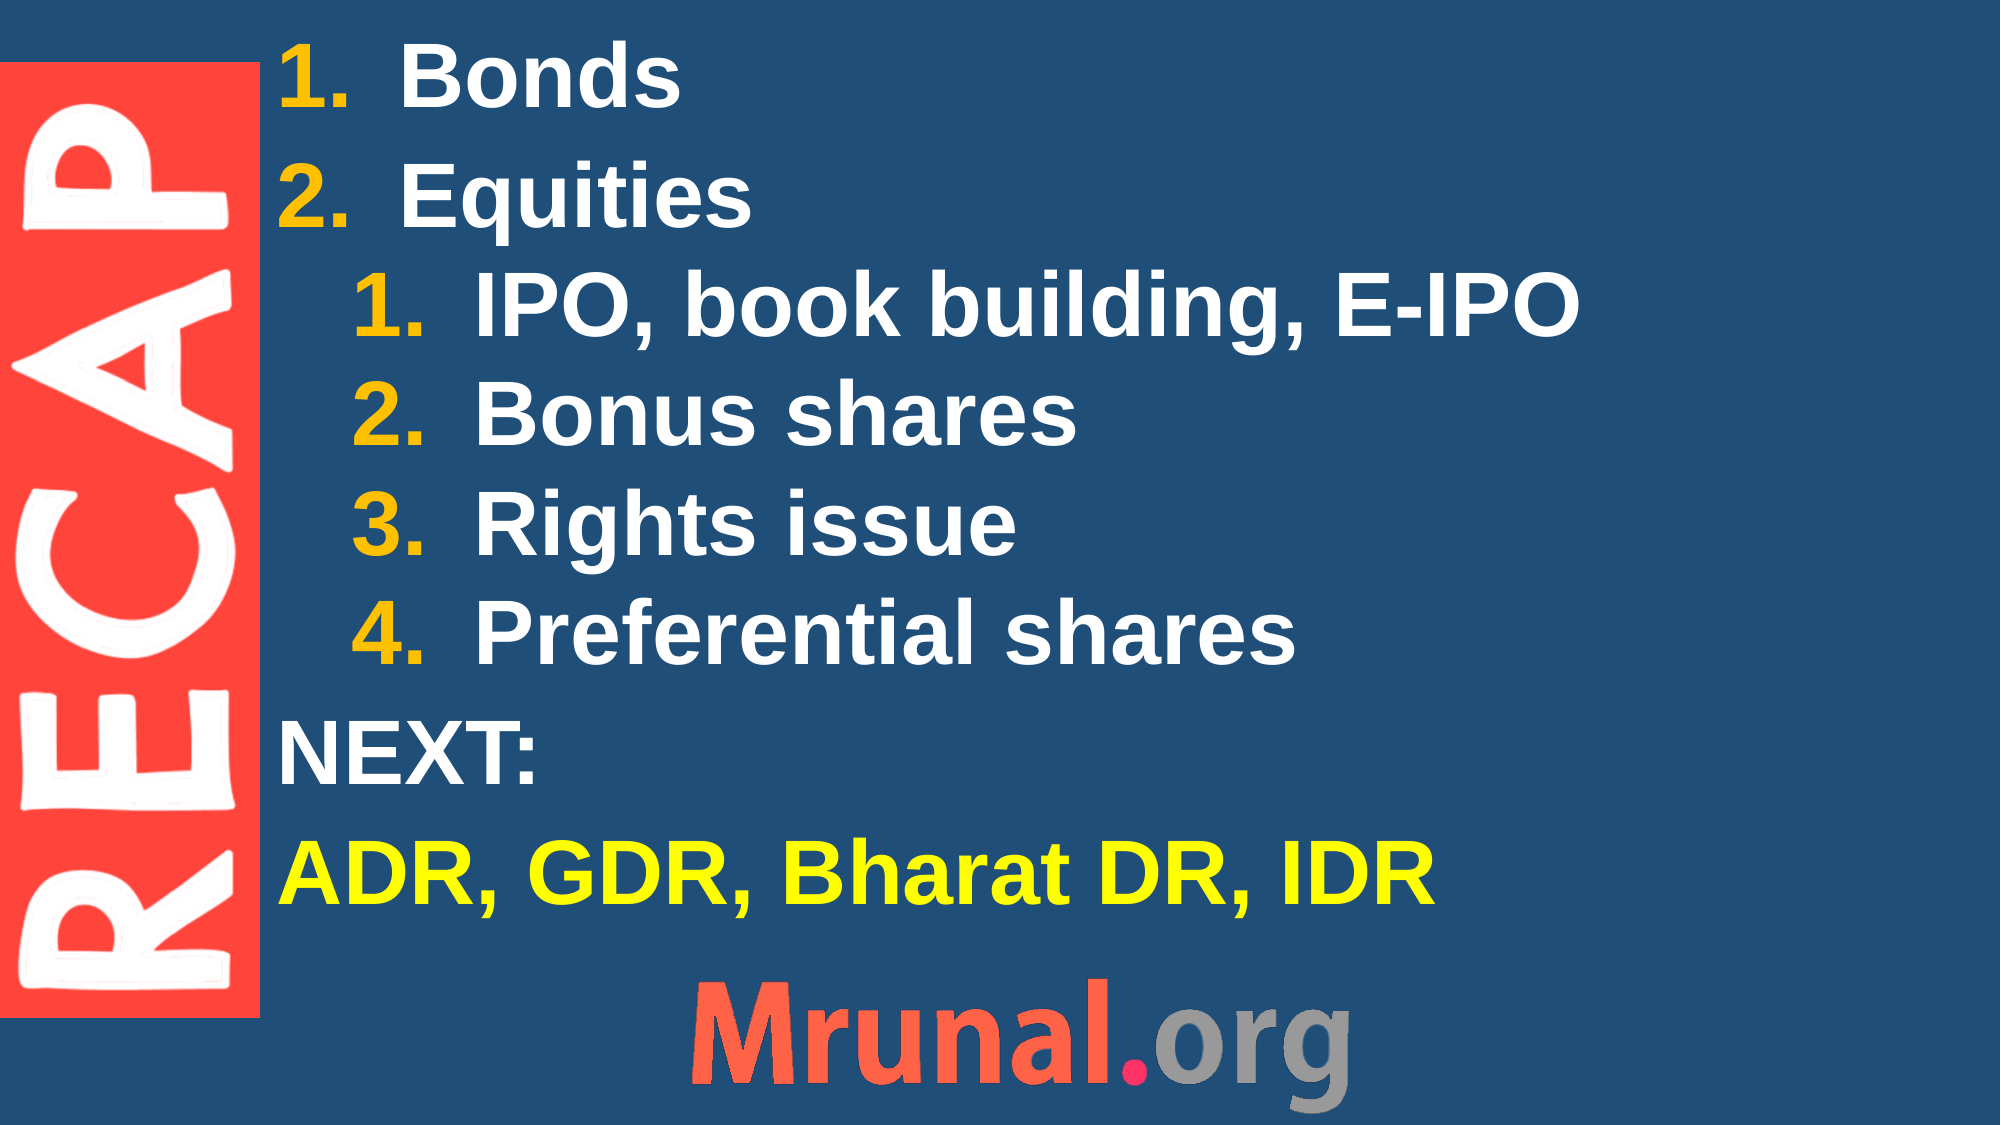

Bonds
Equities
IPO, book building, E-IPO
Bonus shares
Rights issue
Preferential shares
NEXT:
ADR, GDR, Bharat DR, IDR